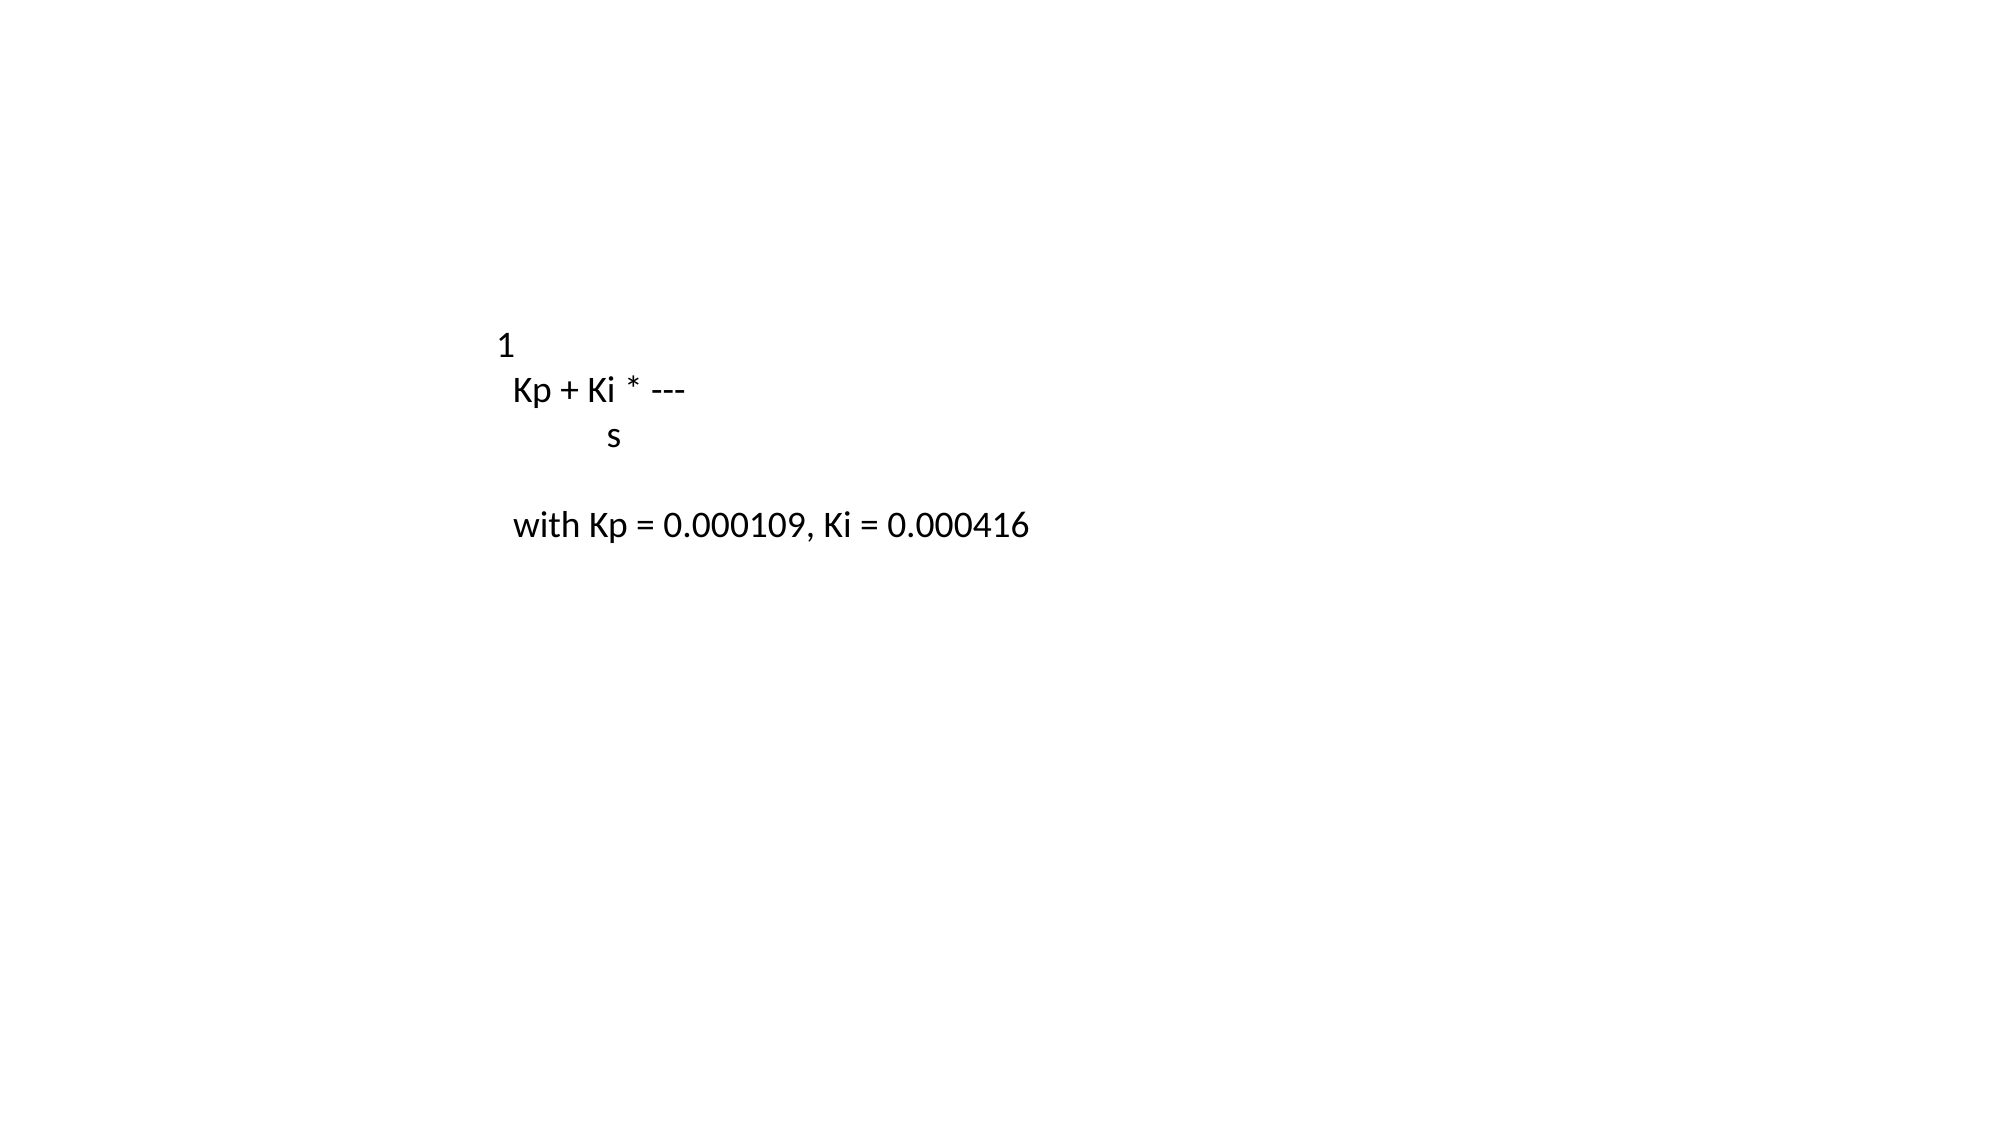

1
  Kp + Ki * ---
             s

  with Kp = 0.000109, Ki = 0.000416